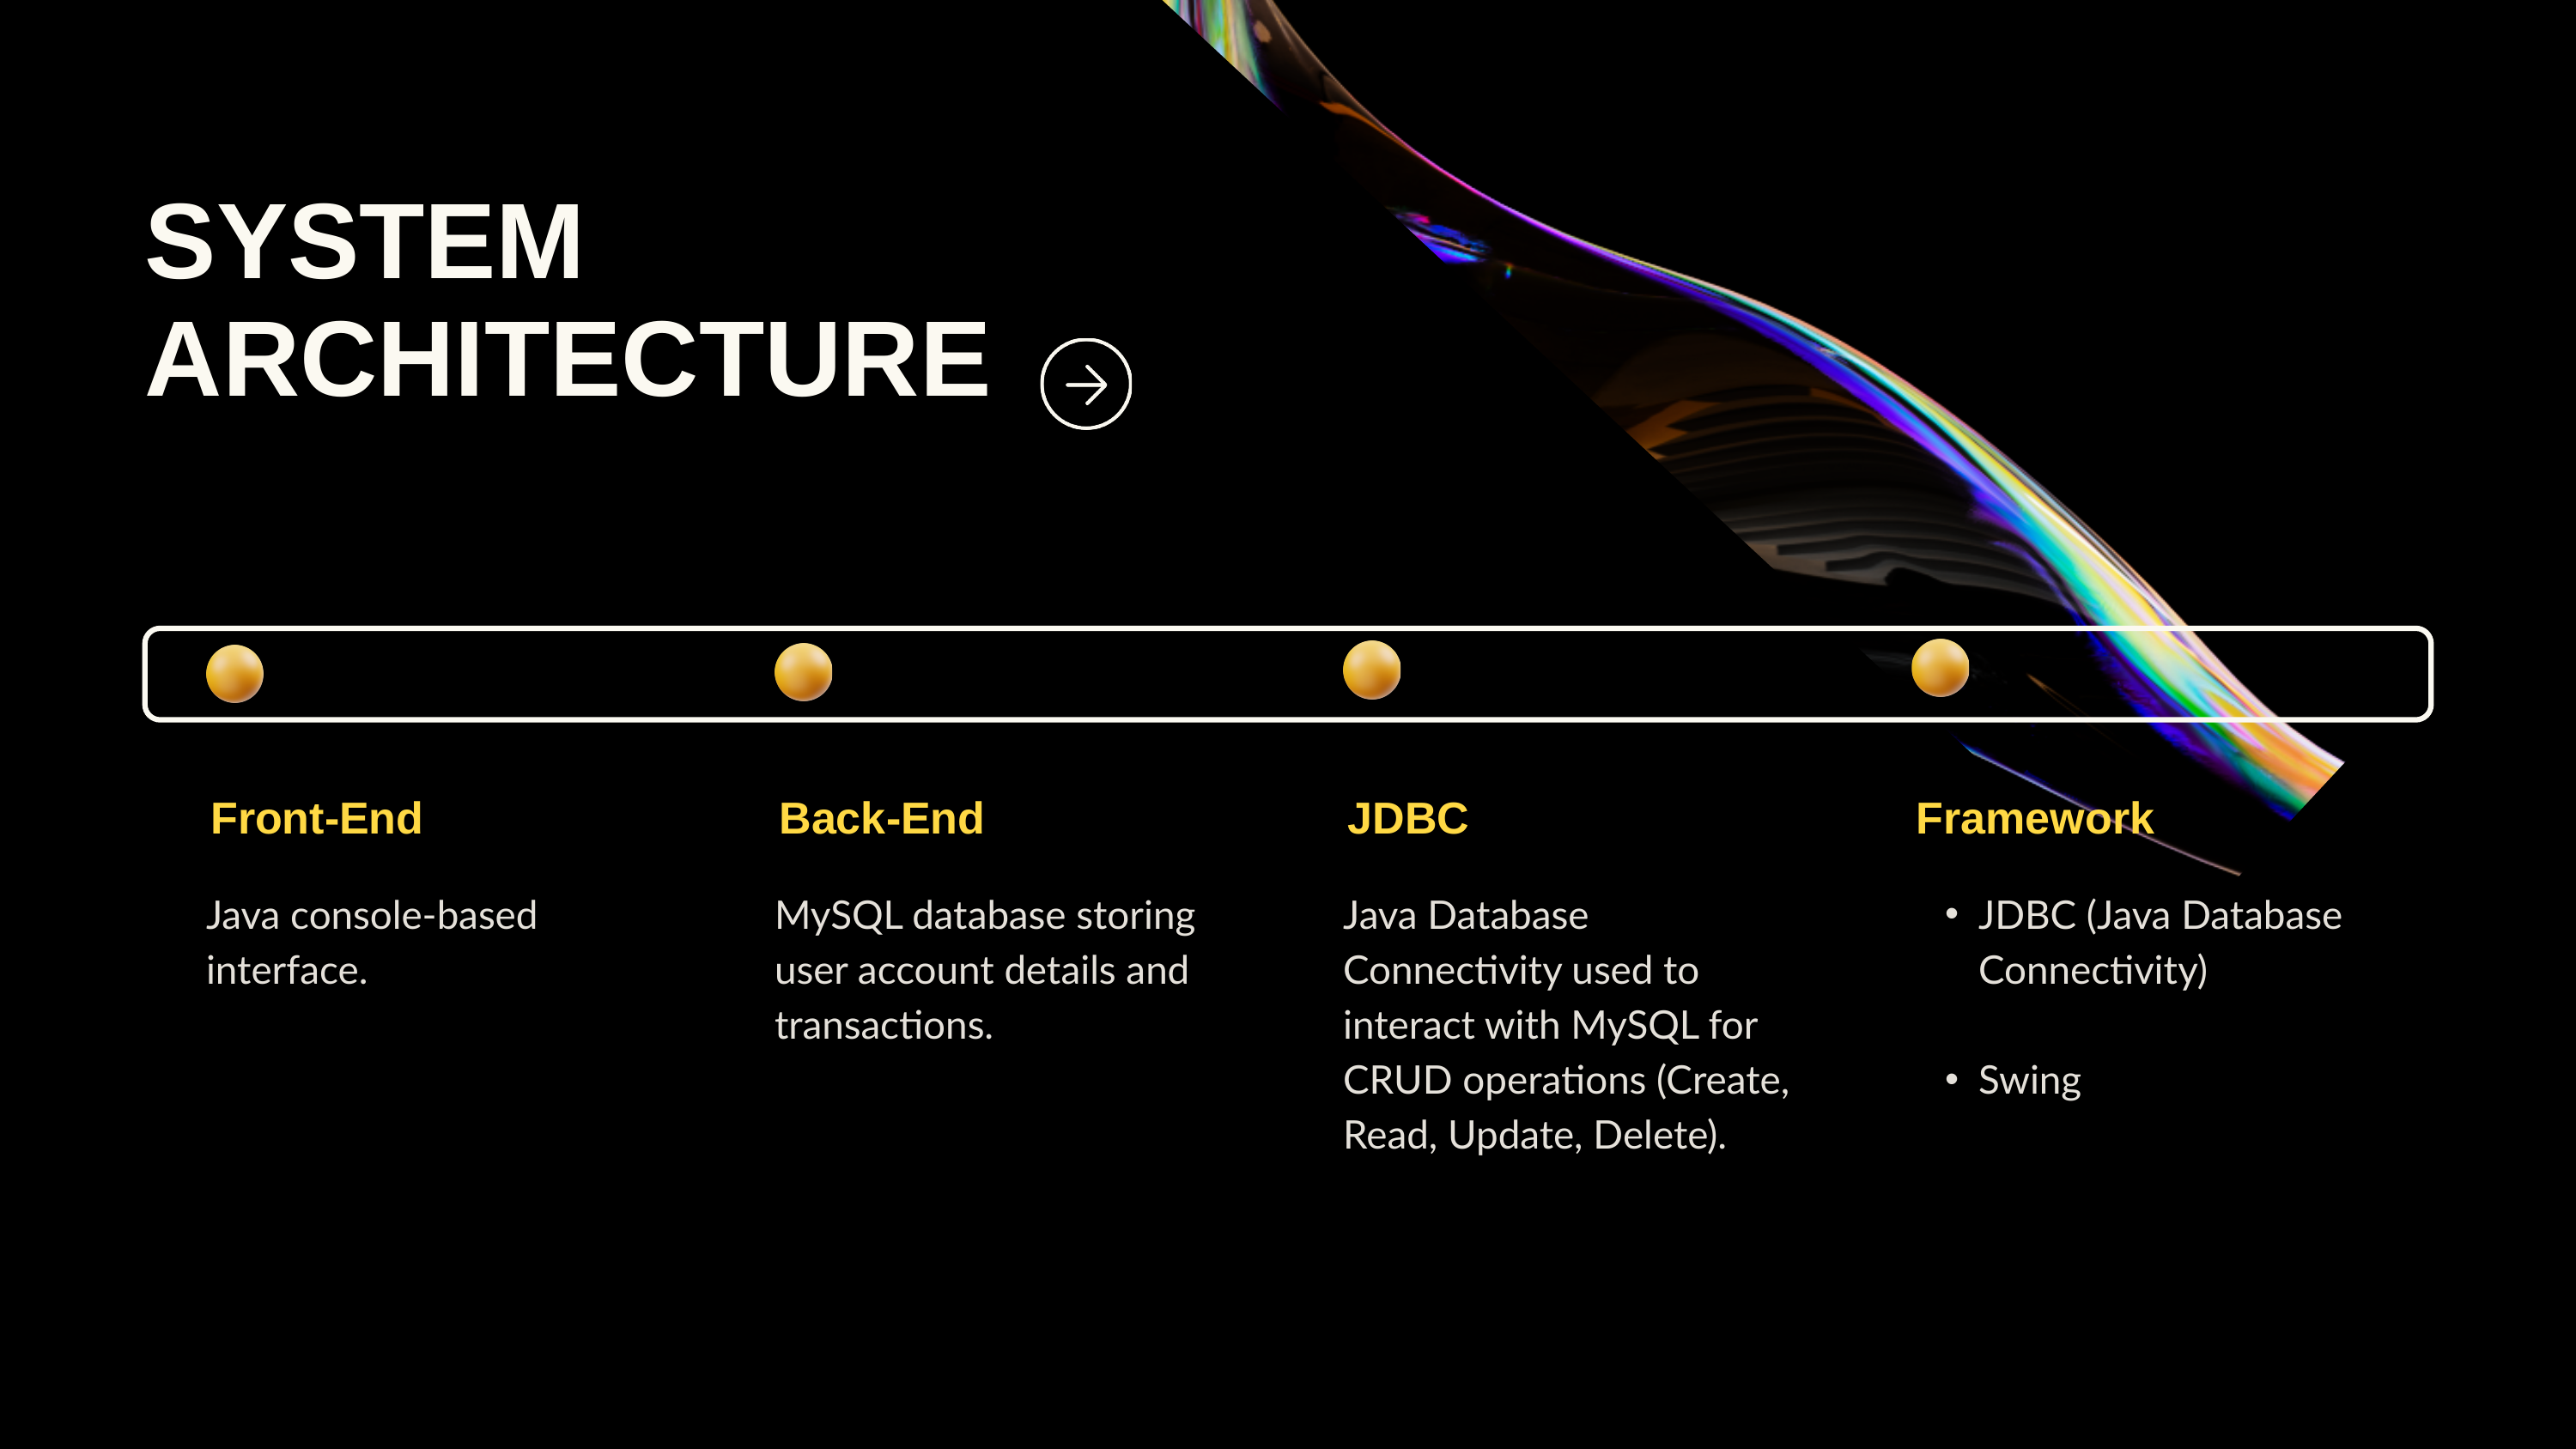

SYSTEM ARCHITECTURE

Front-End
Back-End
JDBC
Framework
Java console-based interface.

MySQL database storing user account details and transactions.
Java Database Connectivity used to interact with MySQL for CRUD operations (Create, Read, Update, Delete).
JDBC (Java Database Connectivity)

Swing